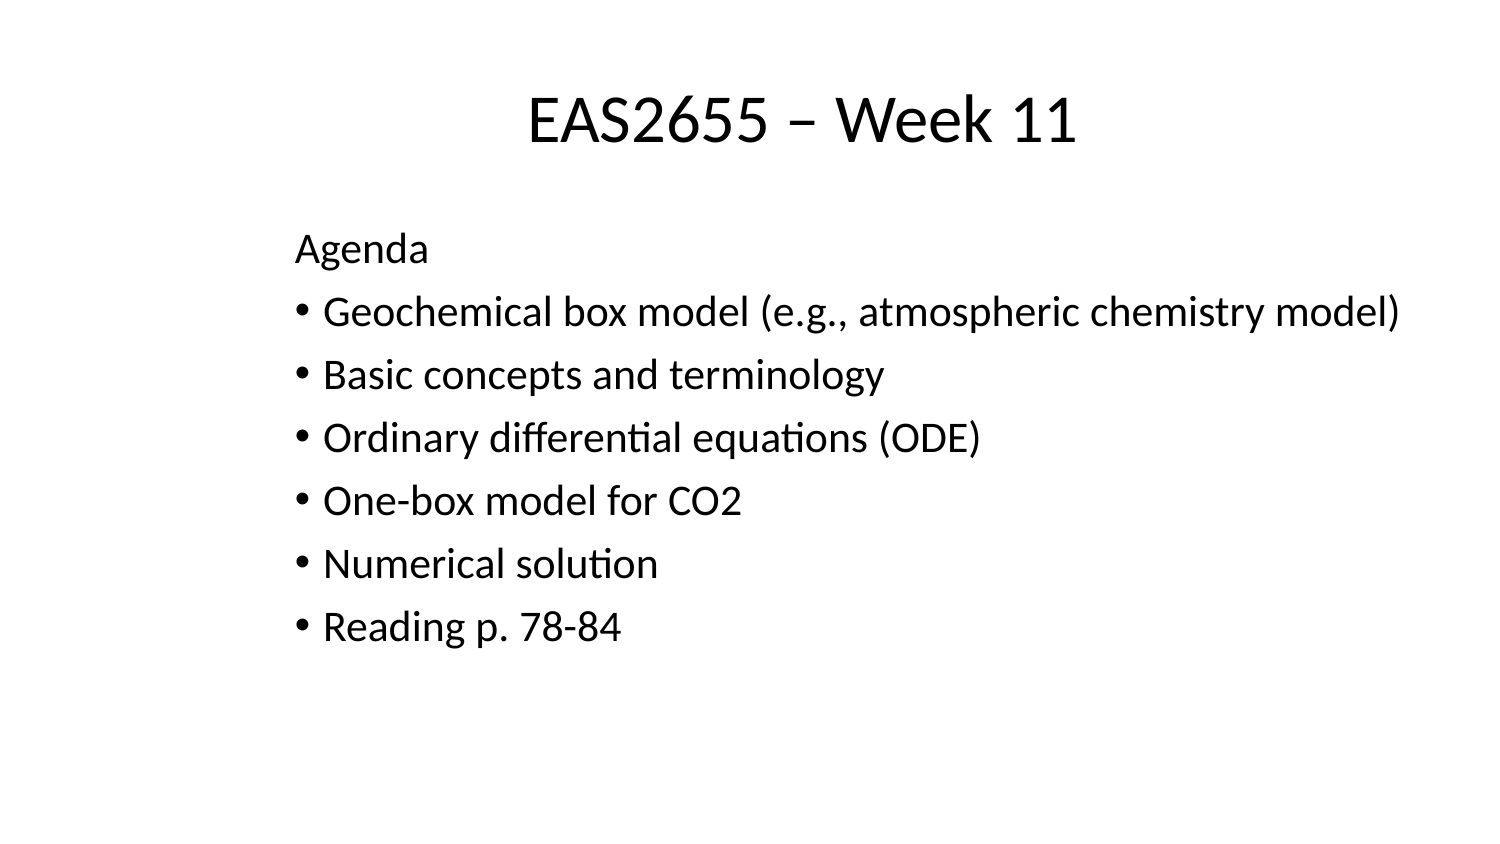

# EAS2655 – Week 11
Agenda
Geochemical box model (e.g., atmospheric chemistry model)
Basic concepts and terminology
Ordinary differential equations (ODE)
One-box model for CO2
Numerical solution
Reading p. 78-84